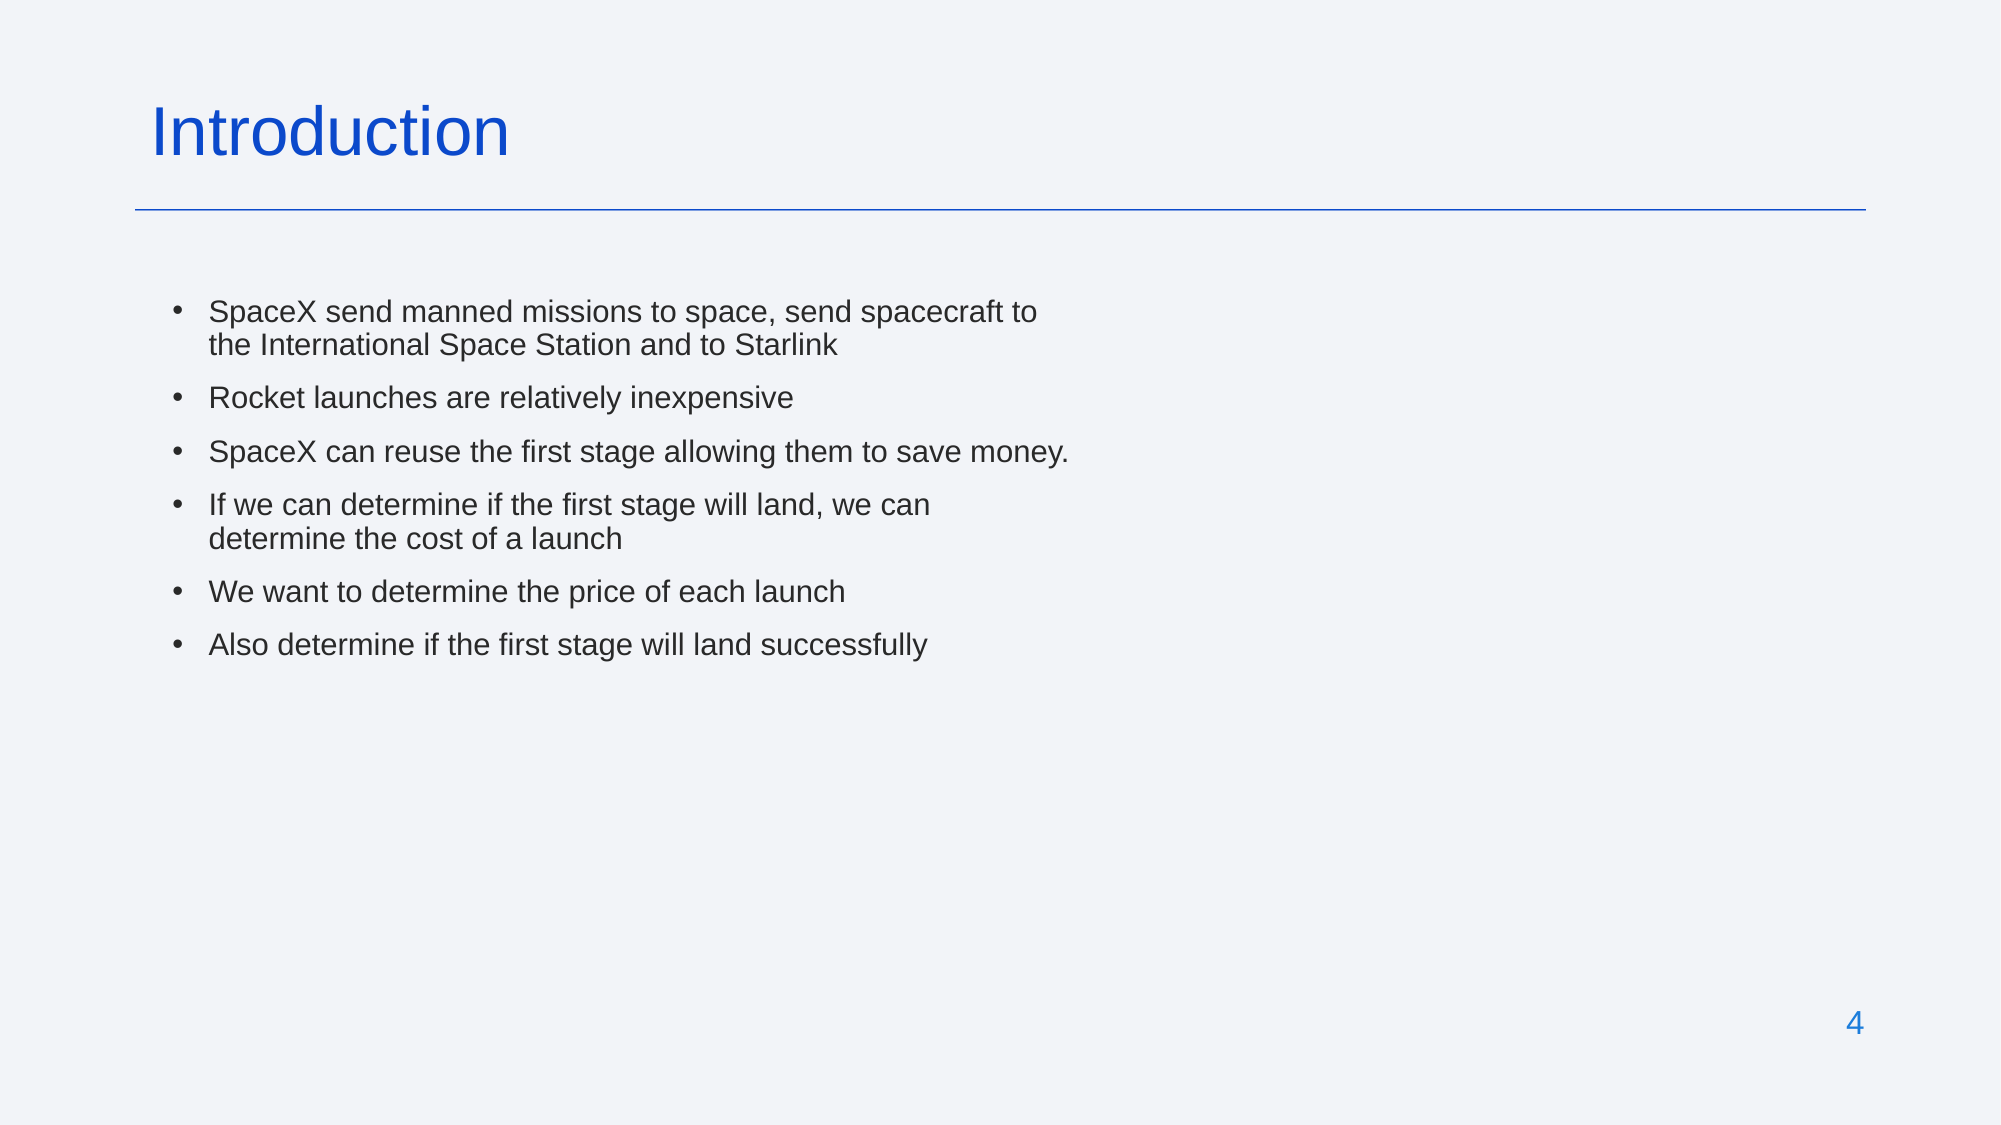

Introduction
SpaceX send manned missions to space, send spacecraft to the International Space Station and to Starlink
Rocket launches are relatively inexpensive
SpaceX can reuse the first stage allowing them to save money.
If we can determine if the first stage will land, we can determine the cost of a launch
We want to determine the price of each launch
Also determine if the first stage will land successfully
4